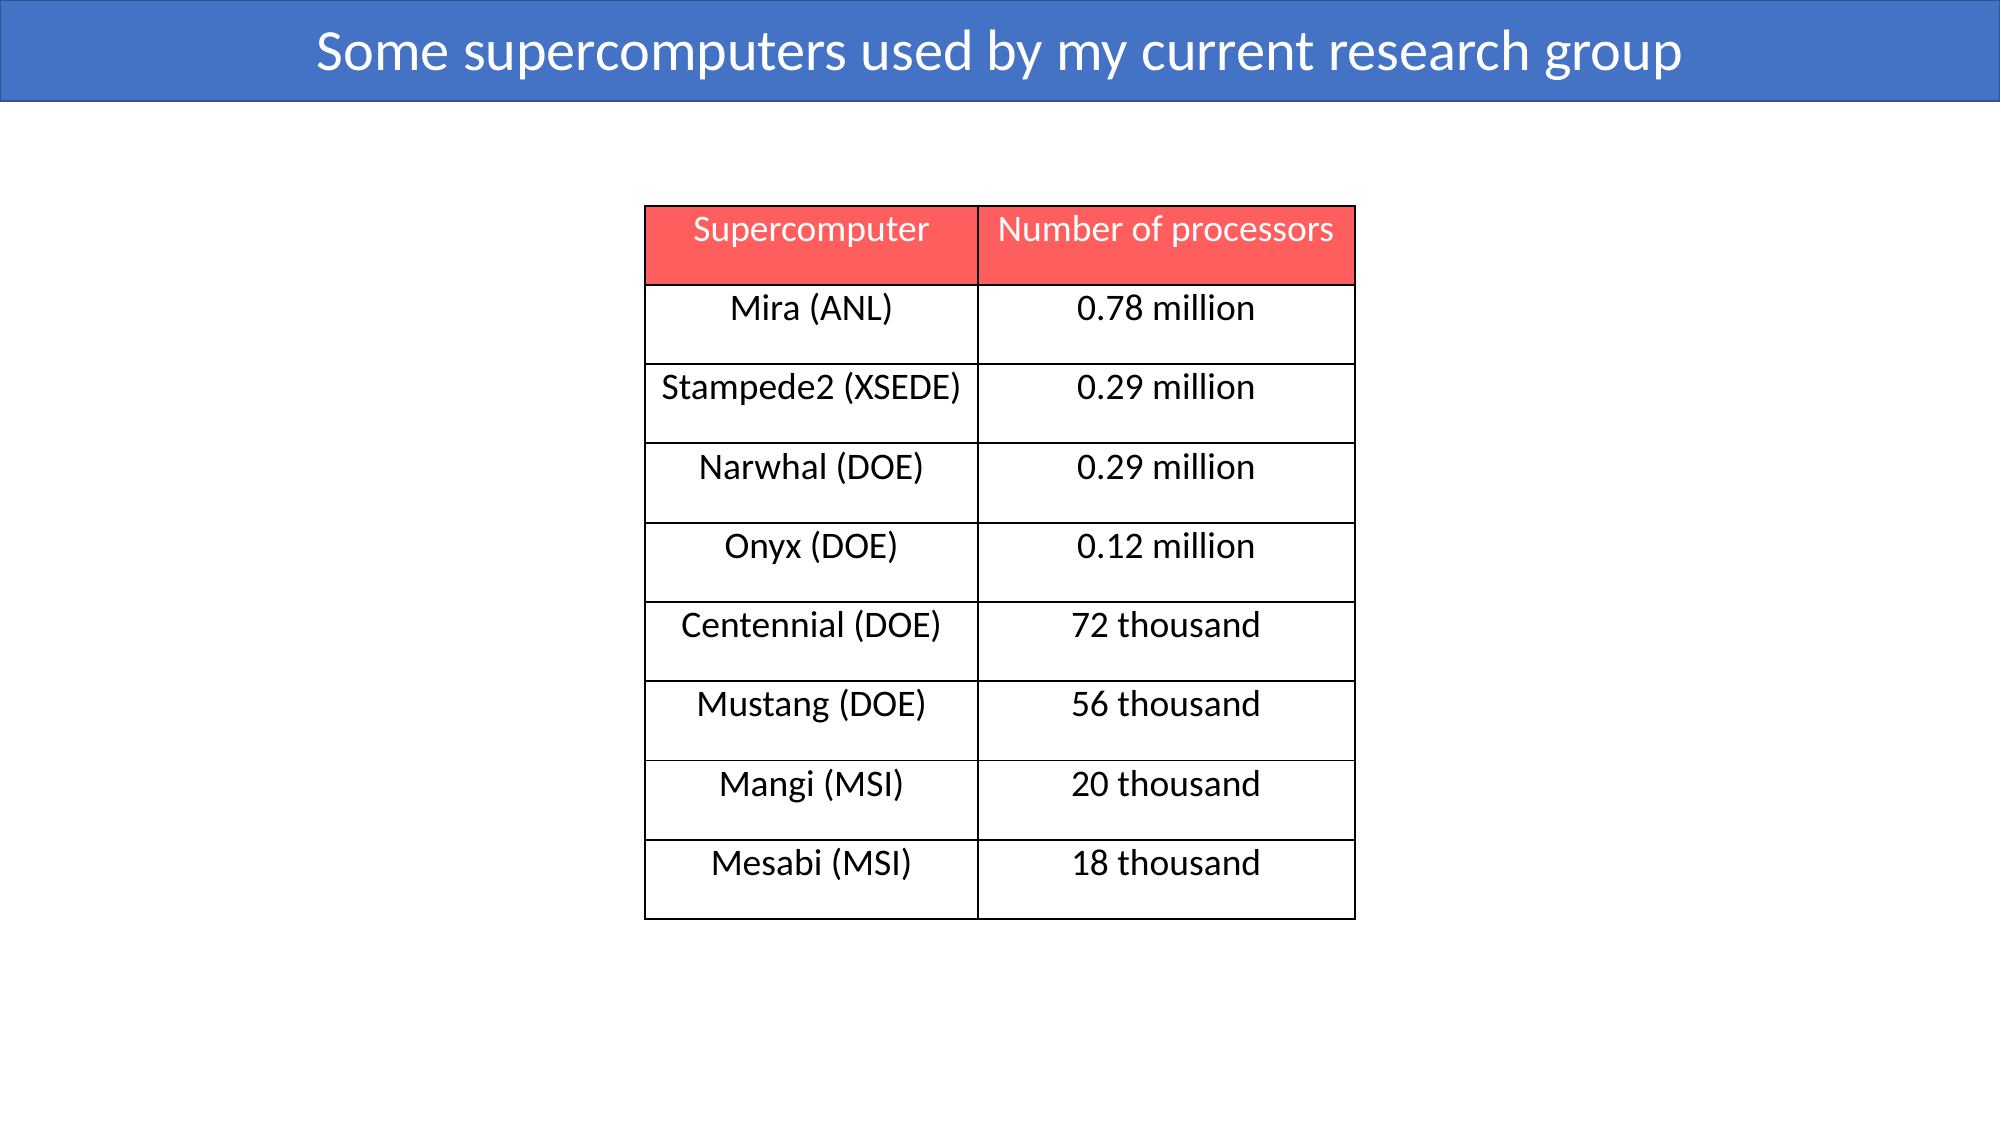

Some supercomputers used by my current research group

| Supercomputer | Number of processors |
| --- | --- |
| Mira (ANL) | 0.78 million |
| Stampede2 (XSEDE) | 0.29 million |
| Narwhal (DOE) | 0.29 million |
| Onyx (DOE) | 0.12 million |
| Centennial (DOE) | 72 thousand |
| Mustang (DOE) | 56 thousand |
| Mangi (MSI) | 20 thousand |
| Mesabi (MSI) | 18 thousand |